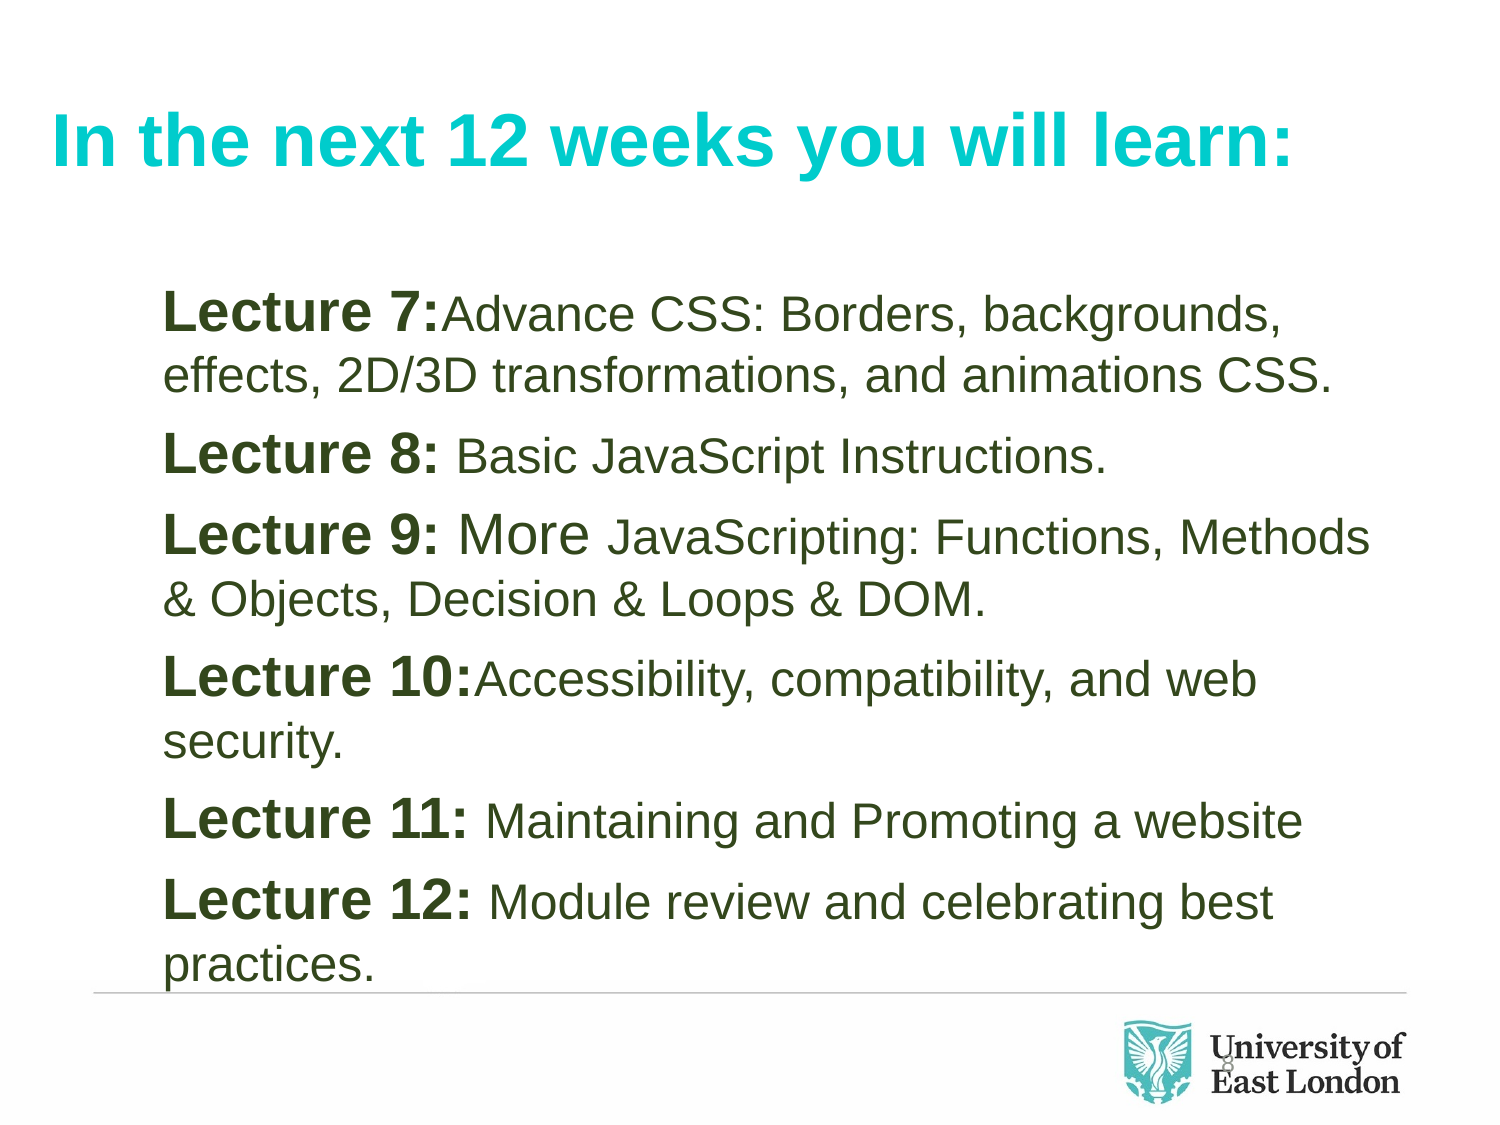

# In the next 12 weeks you will learn:
Lecture 7:Advance CSS: Borders, backgrounds, effects, 2D/3D transformations, and animations CSS.
Lecture 8: Basic JavaScript Instructions.
Lecture 9: More JavaScripting: Functions, Methods & Objects, Decision & Loops & DOM.
Lecture 10:Accessibility, compatibility, and web security.
Lecture 11: Maintaining and Promoting a website
Lecture 12: Module review and celebrating best practices.
8